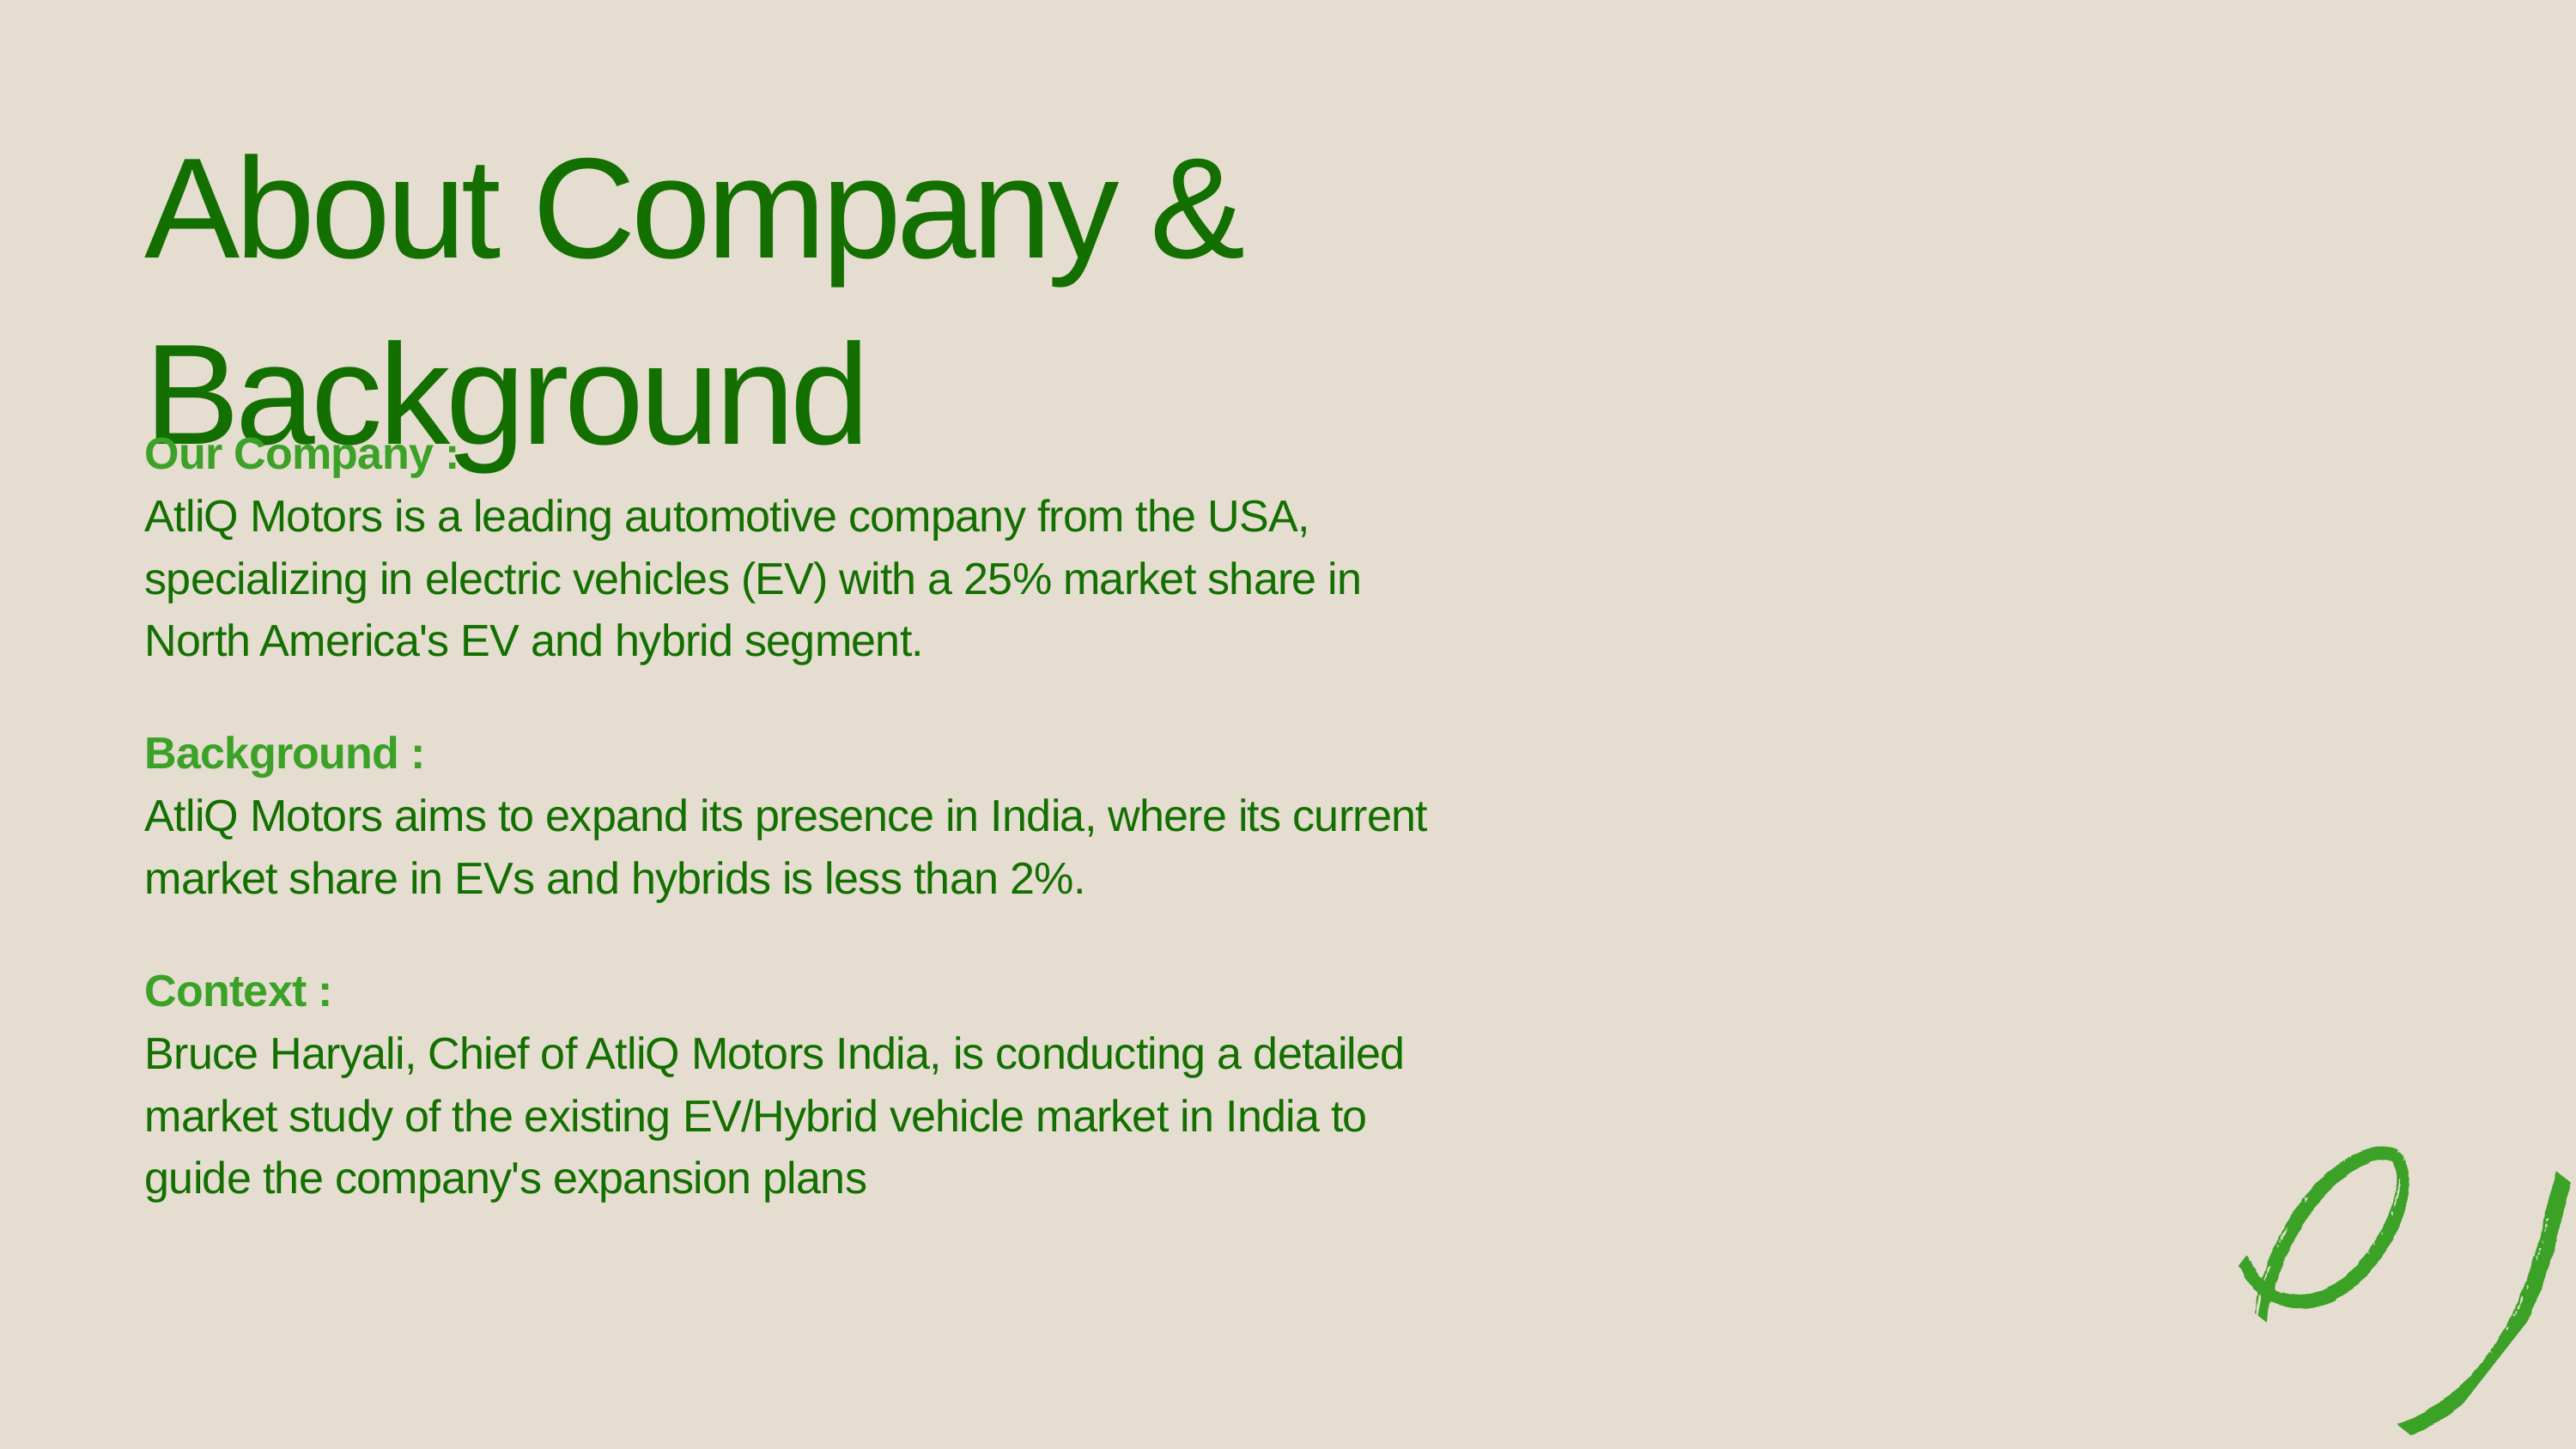

About Company & Background
Our Company :
AtliQ Motors is a leading automotive company from the USA, specializing in electric vehicles (EV) with a 25% market share in North America's EV and hybrid segment.

Background :
AtliQ Motors aims to expand its presence in India, where its current market share in EVs and hybrids is less than 2%.

Context :
Bruce Haryali, Chief of AtliQ Motors India, is conducting a detailed market study of the existing EV/Hybrid vehicle market in India to guide the company's expansion plans

4